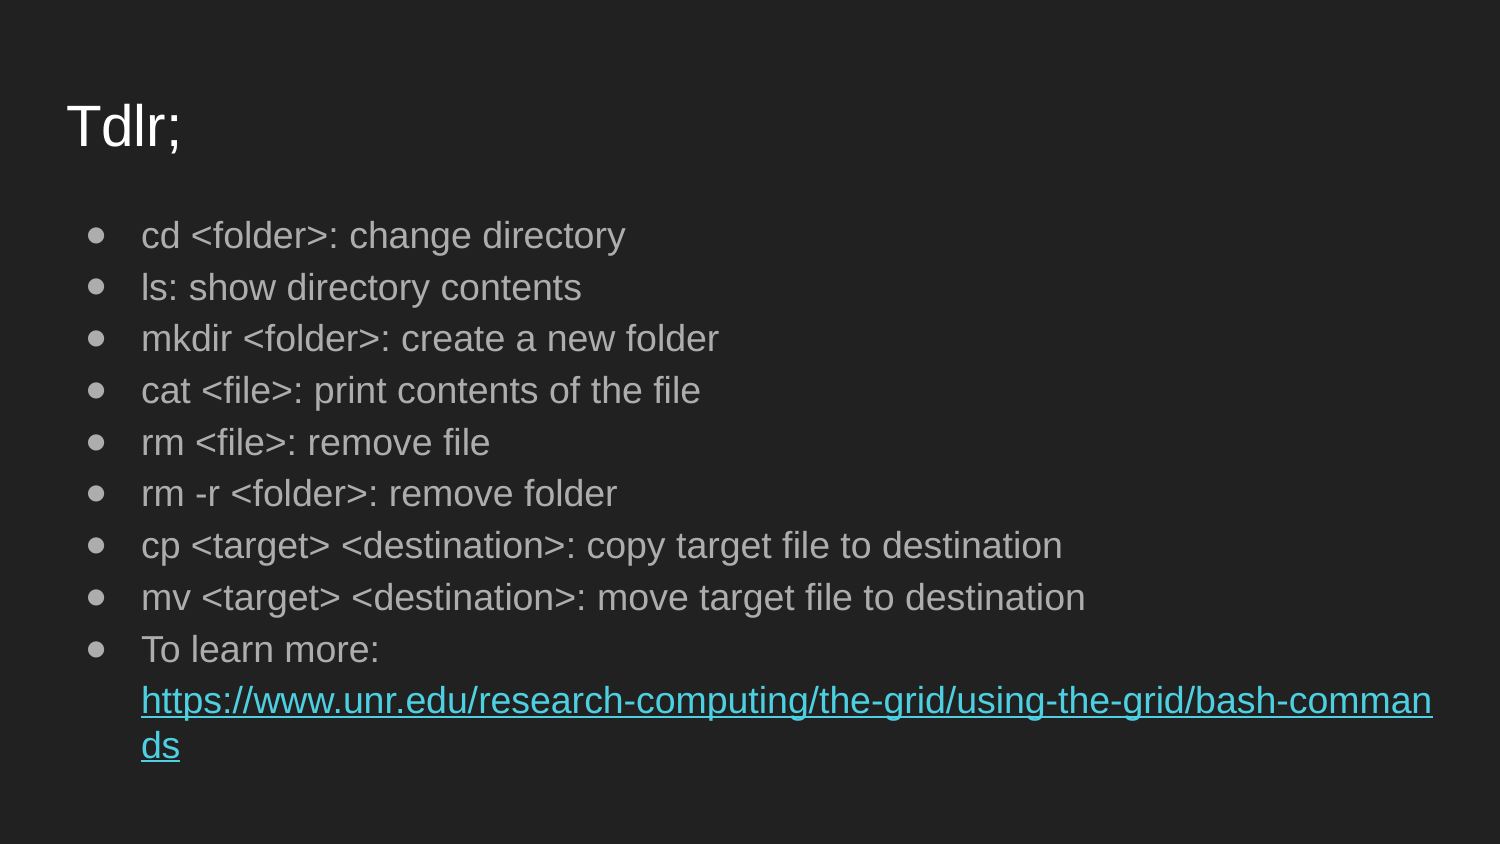

# Tdlr;
cd <folder>: change directory
ls: show directory contents
mkdir <folder>: create a new folder
cat <file>: print contents of the file
rm <file>: remove file
rm -r <folder>: remove folder
cp <target> <destination>: copy target file to destination
mv <target> <destination>: move target file to destination
To learn more: https://www.unr.edu/research-computing/the-grid/using-the-grid/bash-commands